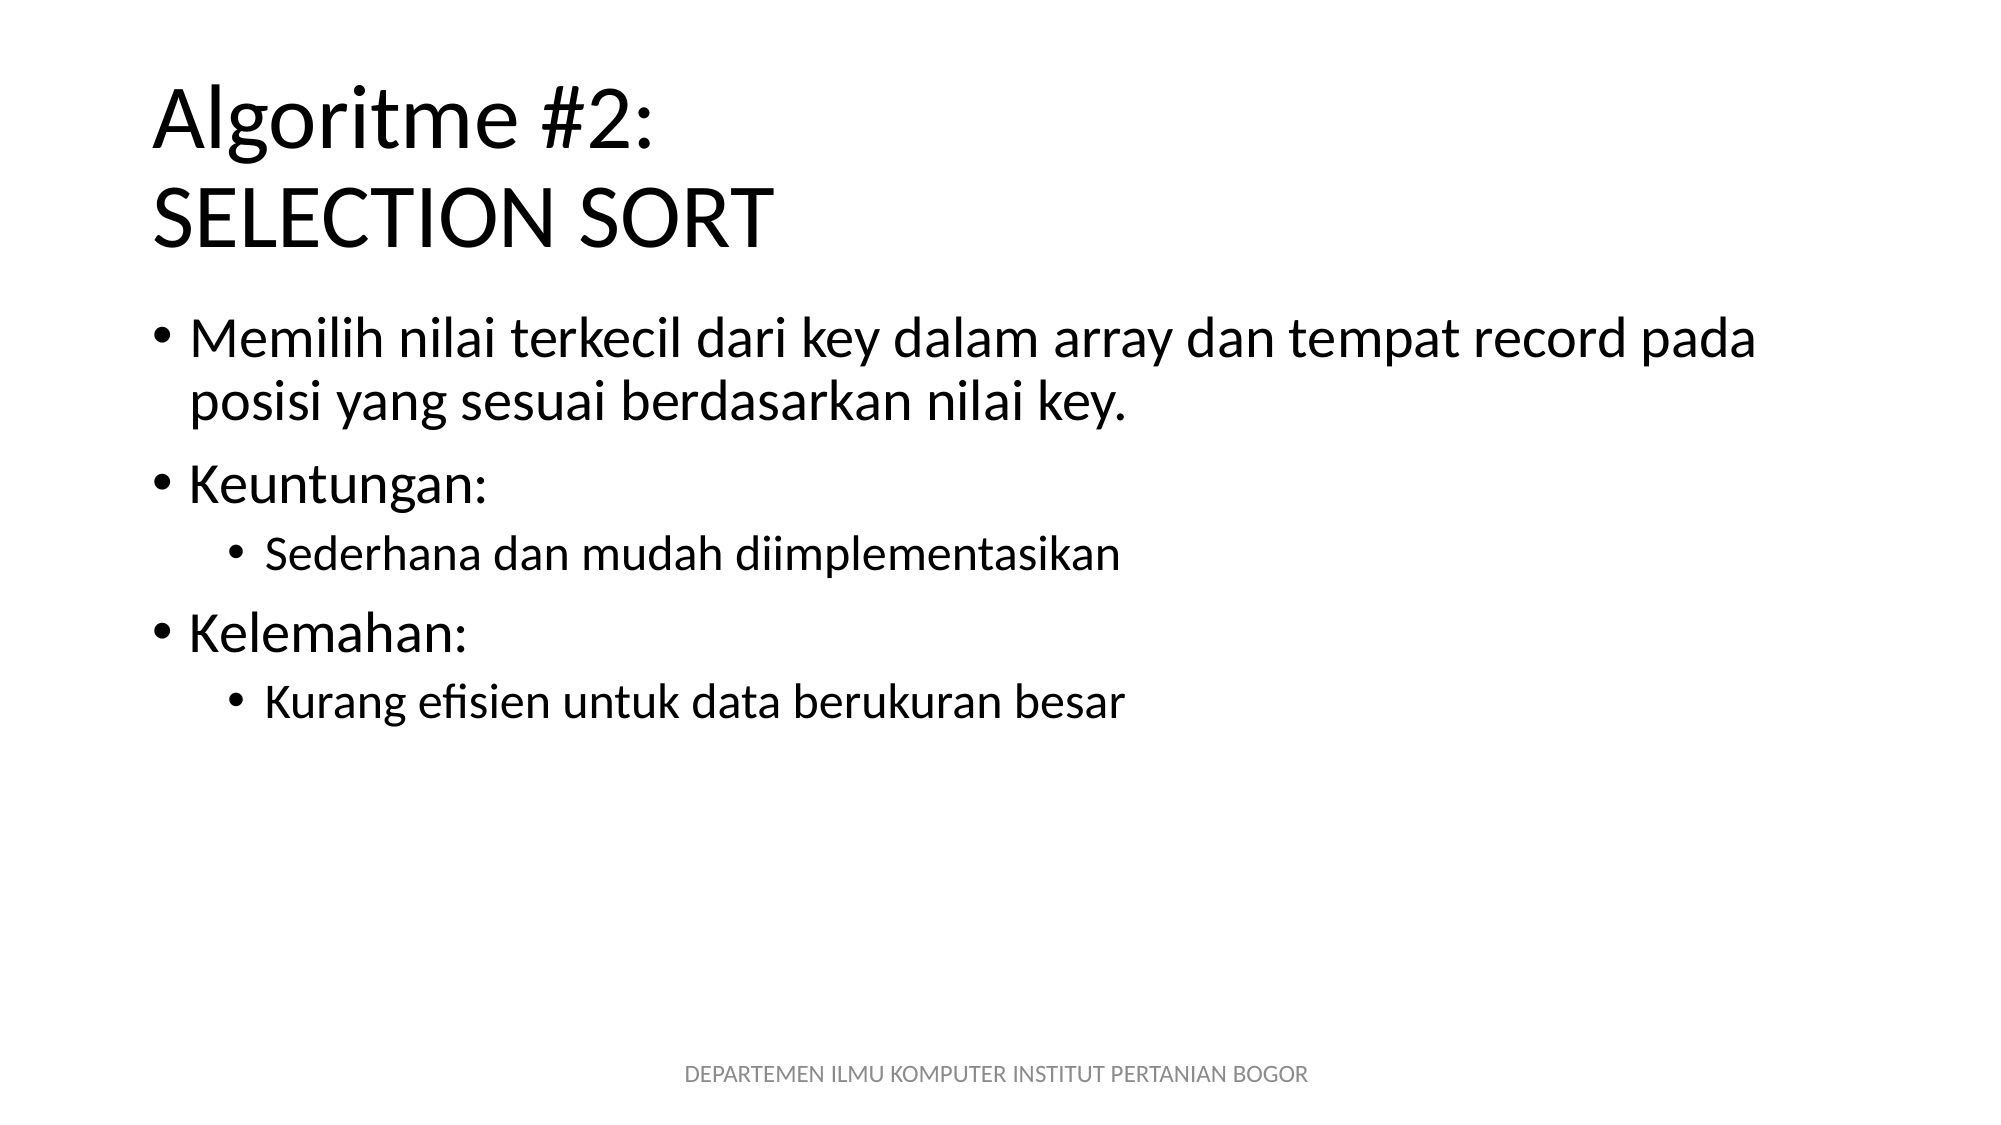

# Algoritme #2: SELECTION SORT
Memilih nilai terkecil dari key dalam array dan tempat record pada posisi yang sesuai berdasarkan nilai key.
Keuntungan:
Sederhana dan mudah diimplementasikan
Kelemahan:
Kurang efisien untuk data berukuran besar

DEPARTEMEN ILMU KOMPUTER INSTITUT PERTANIAN BOGOR